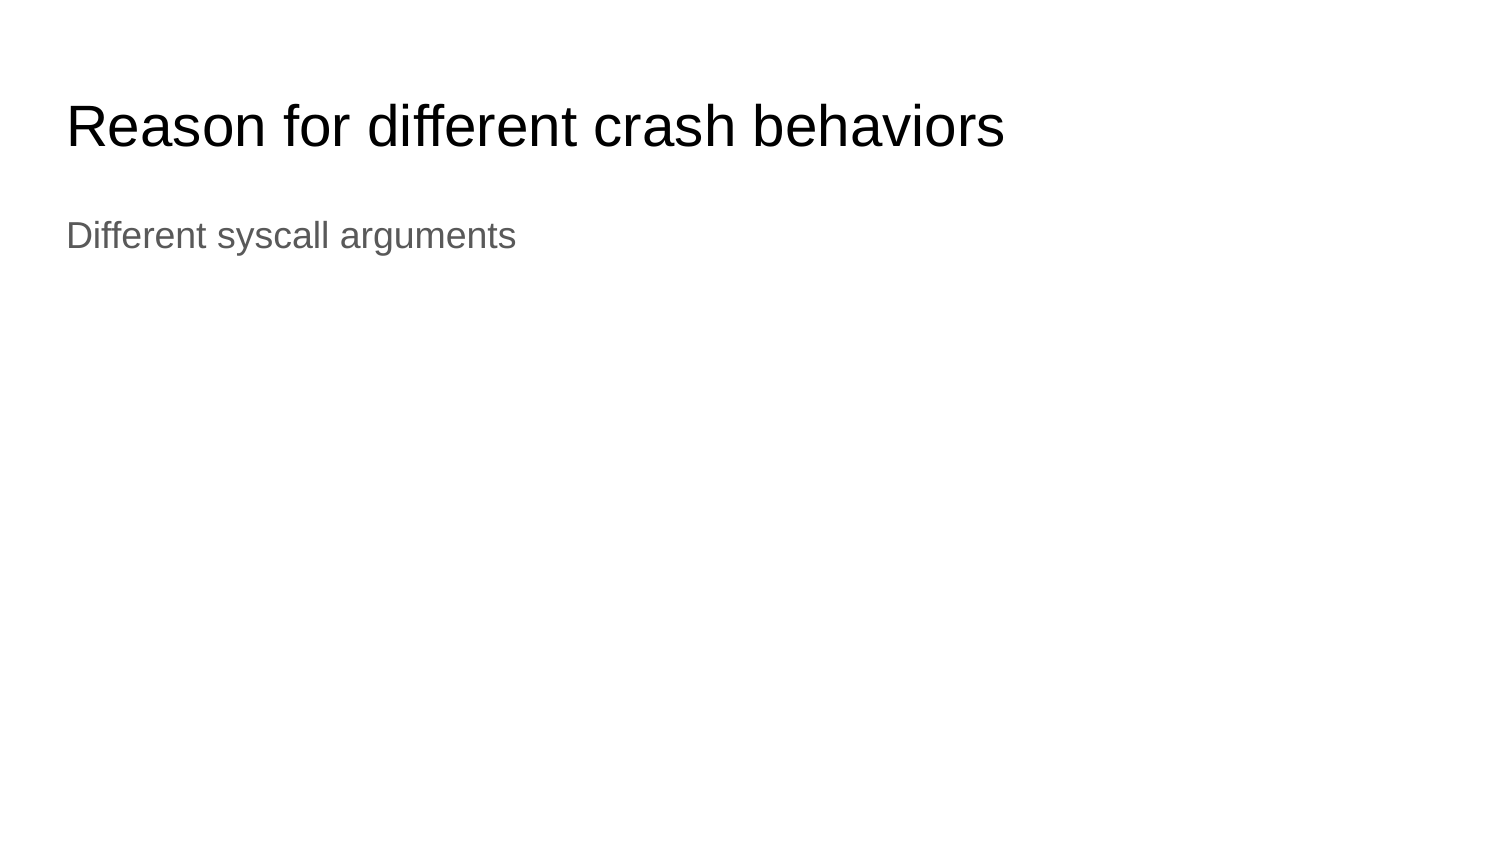

# Reason for different crash behaviors
Different syscall arguments